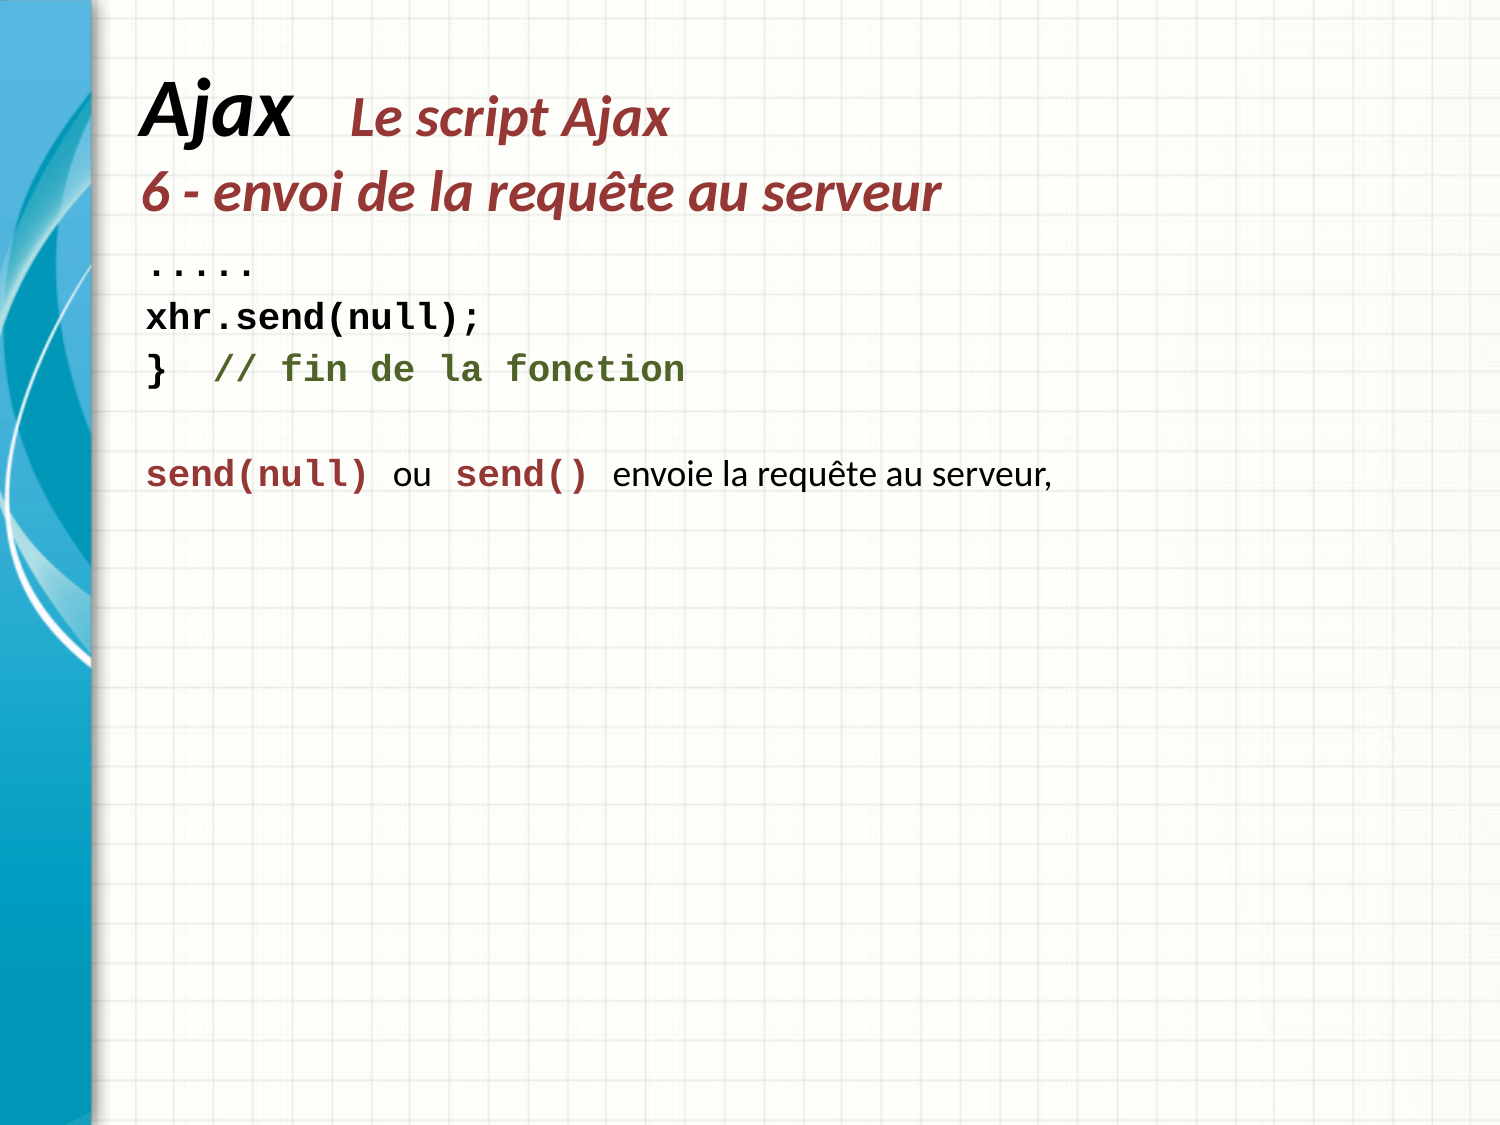

# Ajax   Le script Ajax 6 - envoi de la requête au serveur
.....
xhr.send(null);
}  // fin de la fonction

send(null) ou send() envoie la requête au serveur,